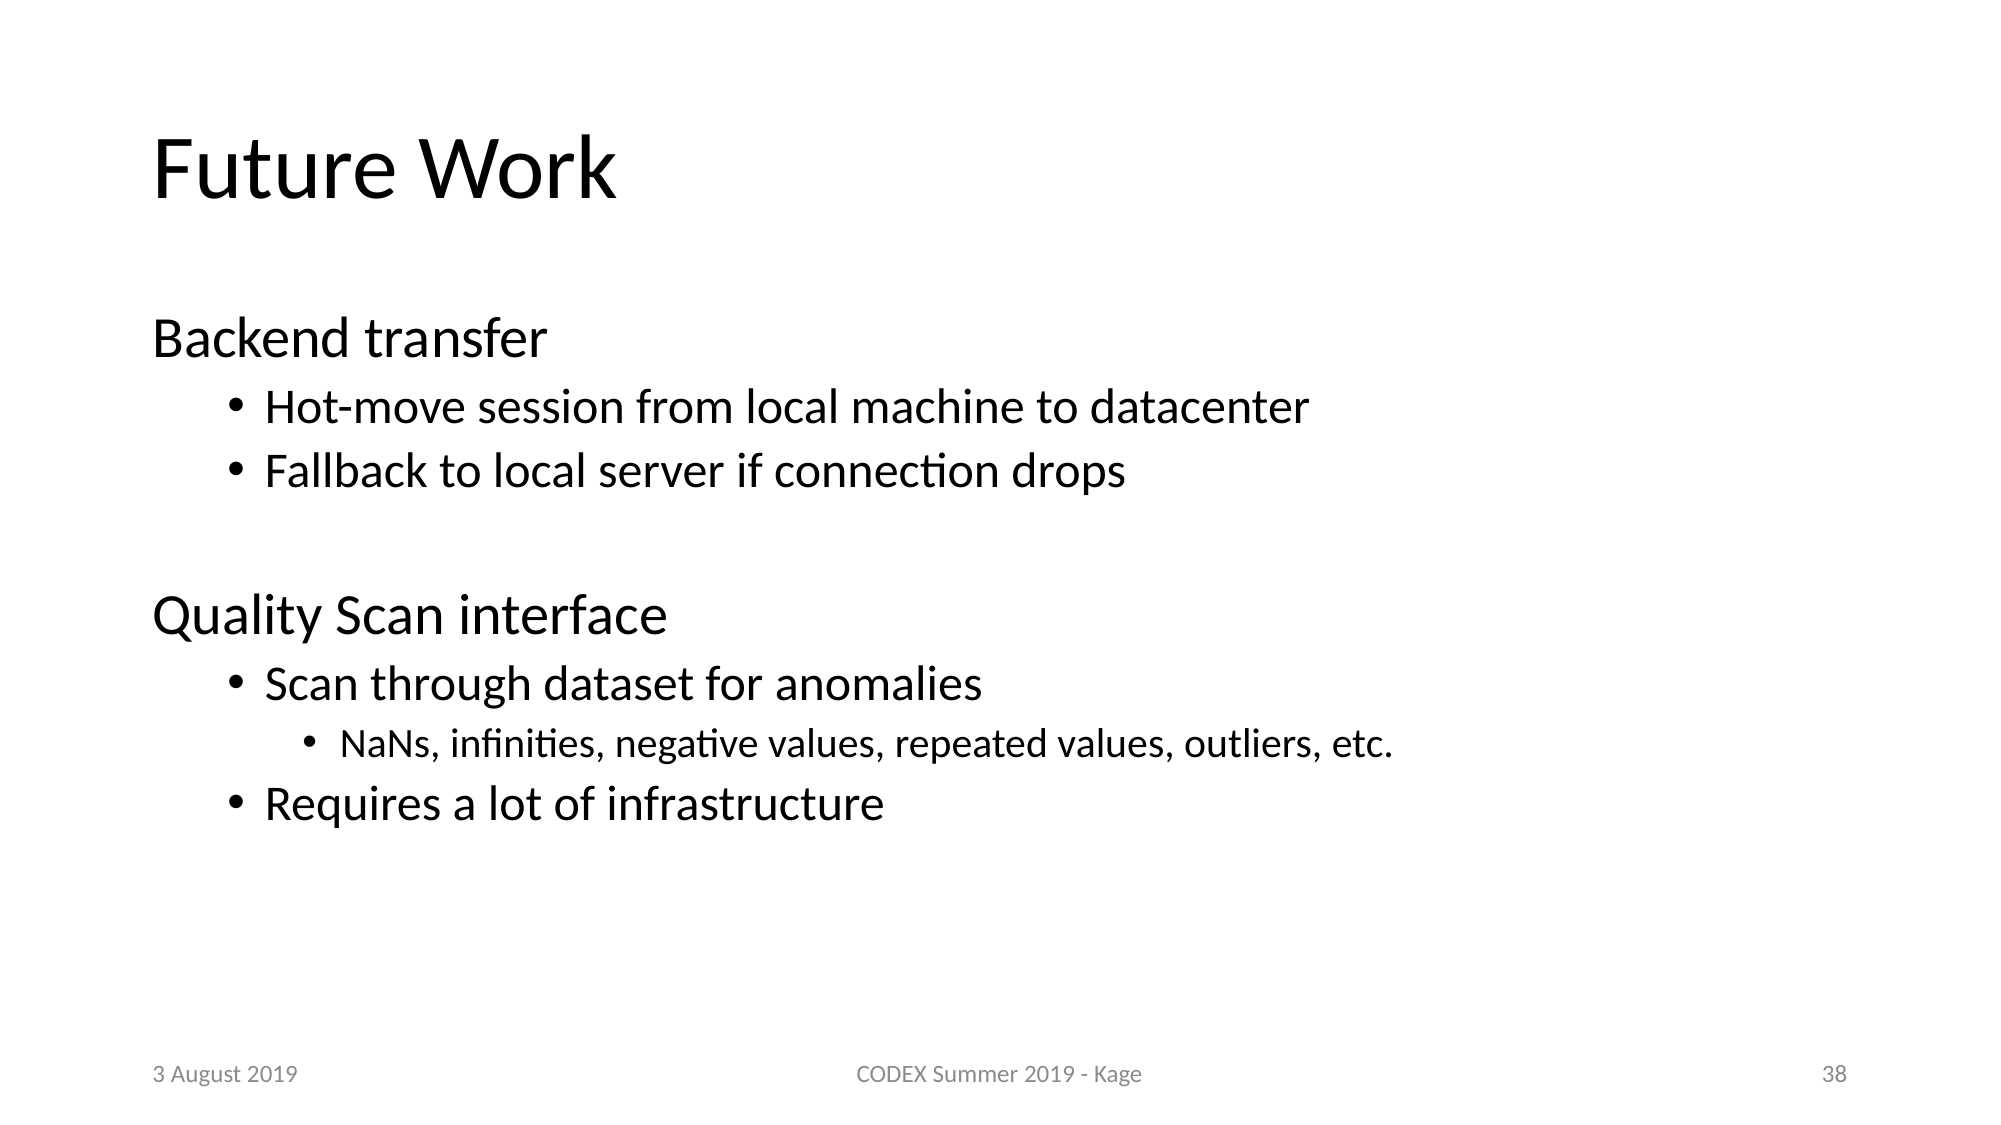

# Future Work
Backend transfer
Hot-move session from local machine to datacenter
Fallback to local server if connection drops

Quality Scan interface
Scan through dataset for anomalies
NaNs, infinities, negative values, repeated values, outliers, etc.
Requires a lot of infrastructure

3 August 2019
CODEX Summer 2019 - Kage
38